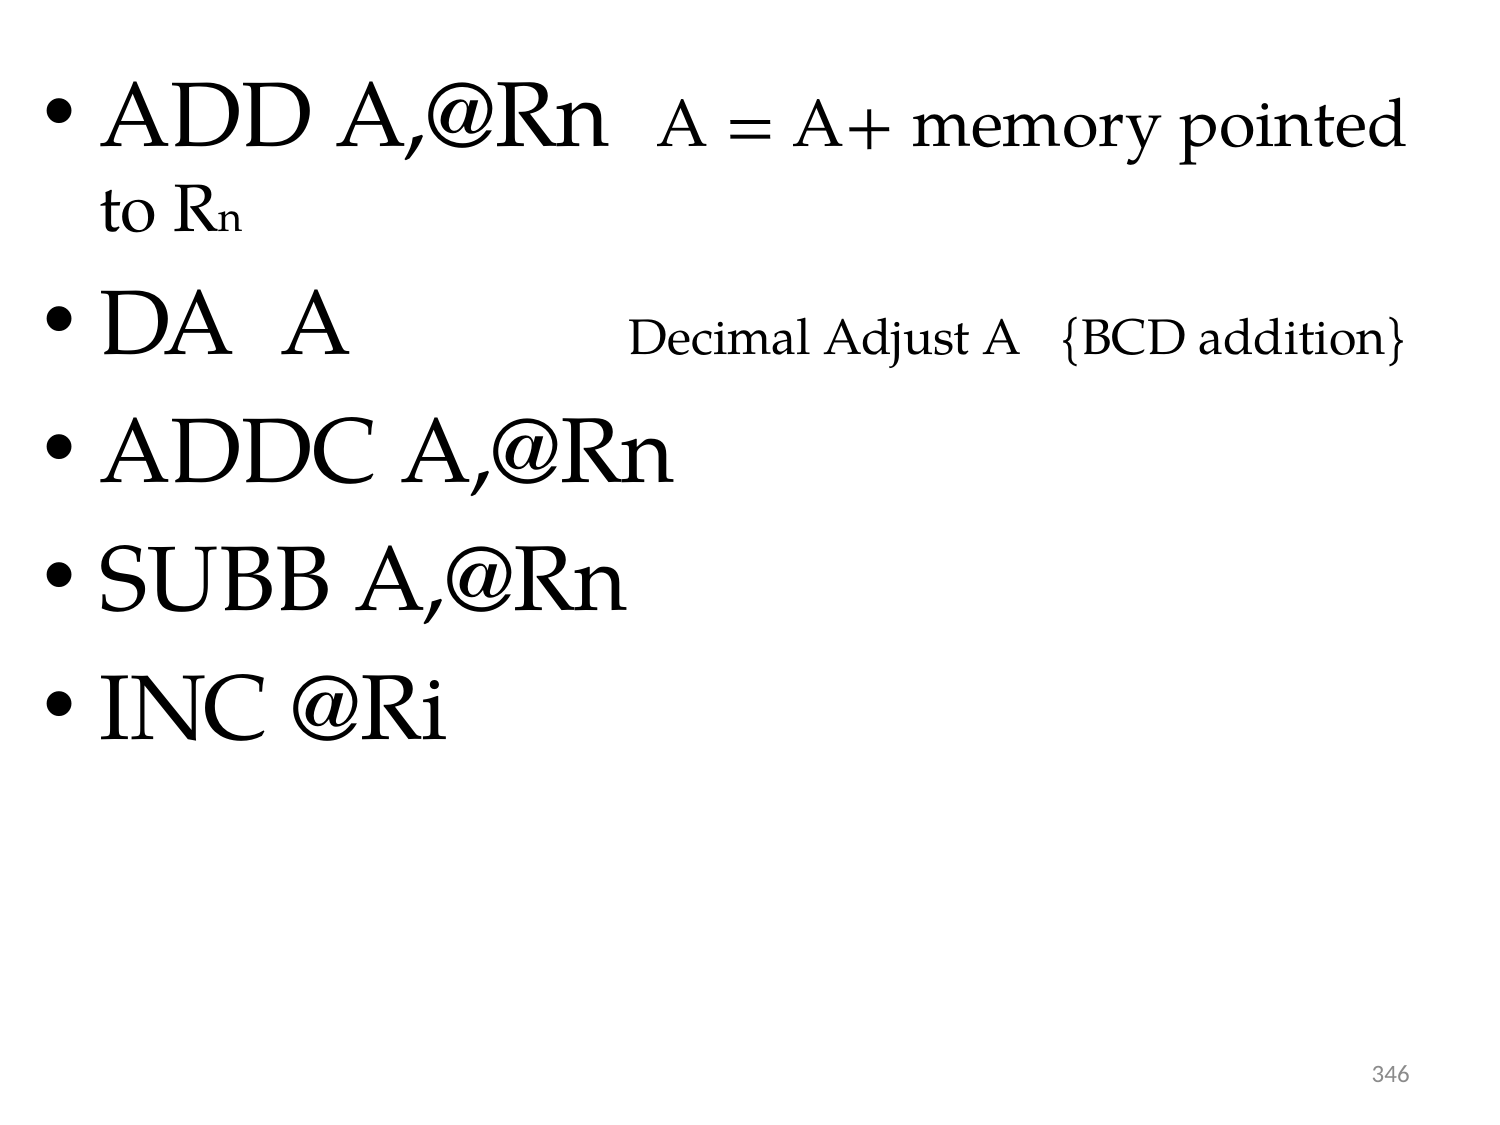

ADD A,@Rn  A = A+ memory pointed to Rn
DA  A            Decimal Adjust A   {BCD addition}
ADDC A,@Rn
SUBB A,@Rn
INC @Ri

346